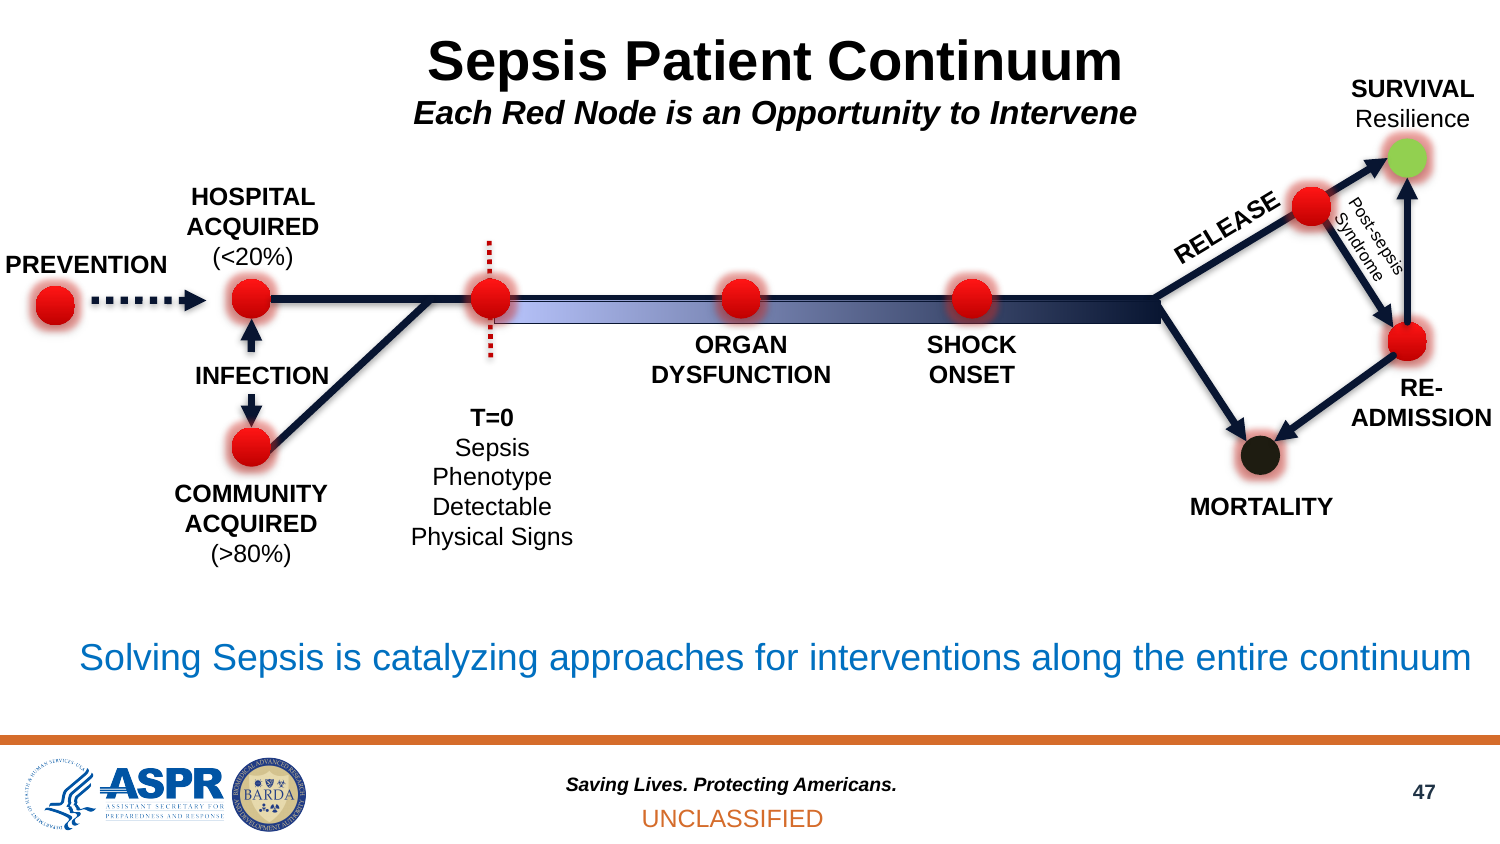

# Sepsis Patient Continuum Each Red Node is an Opportunity to Intervene
SURVIVALResilience

HOSPITAL ACQUIRED
(<20%)

RELEASE
Post-sepsis
Syndrome
PREVENTION

ORGAN DYSFUNCTION
SHOCK
ONSET

INFECTION
RE-ADMISSION
T=0
Sepsis Phenotype
Detectable
Physical Signs

COMMUNITY ACQUIRED
(>80%)
MORTALITY
Solving Sepsis is catalyzing approaches for interventions along the entire continuum